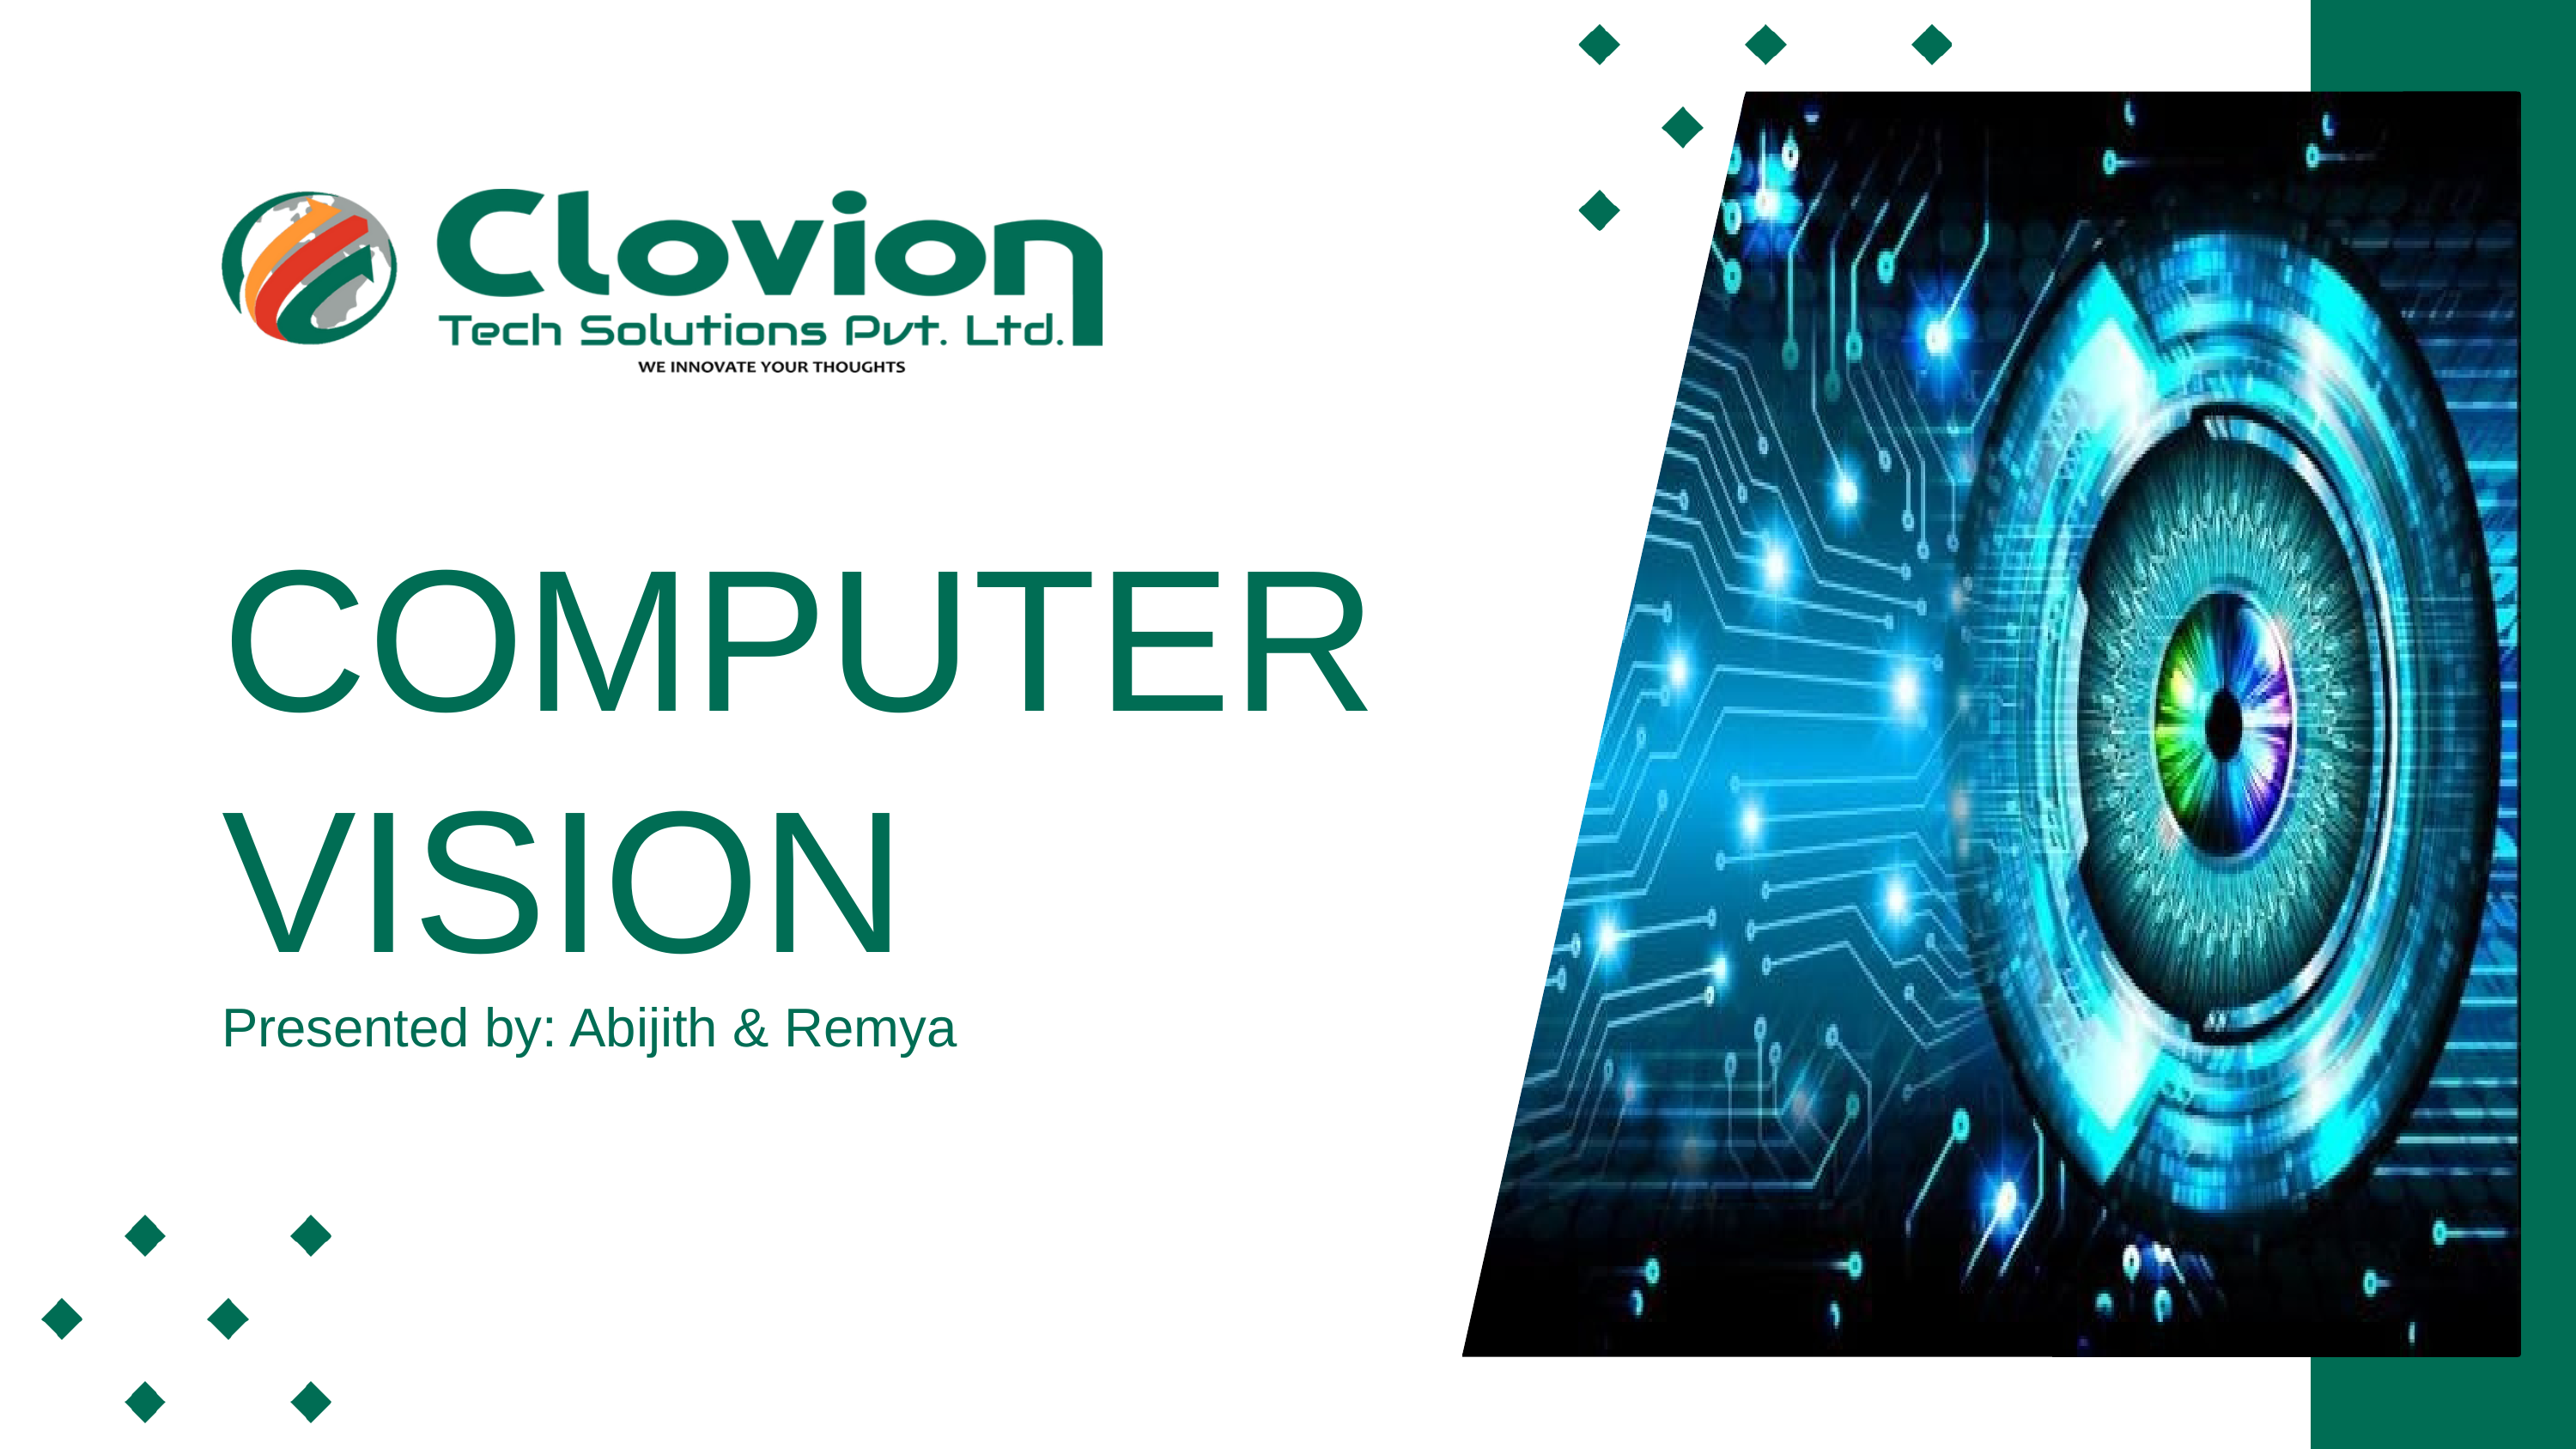

COMPUTER

VISION
Presented by: Abijith & Remya